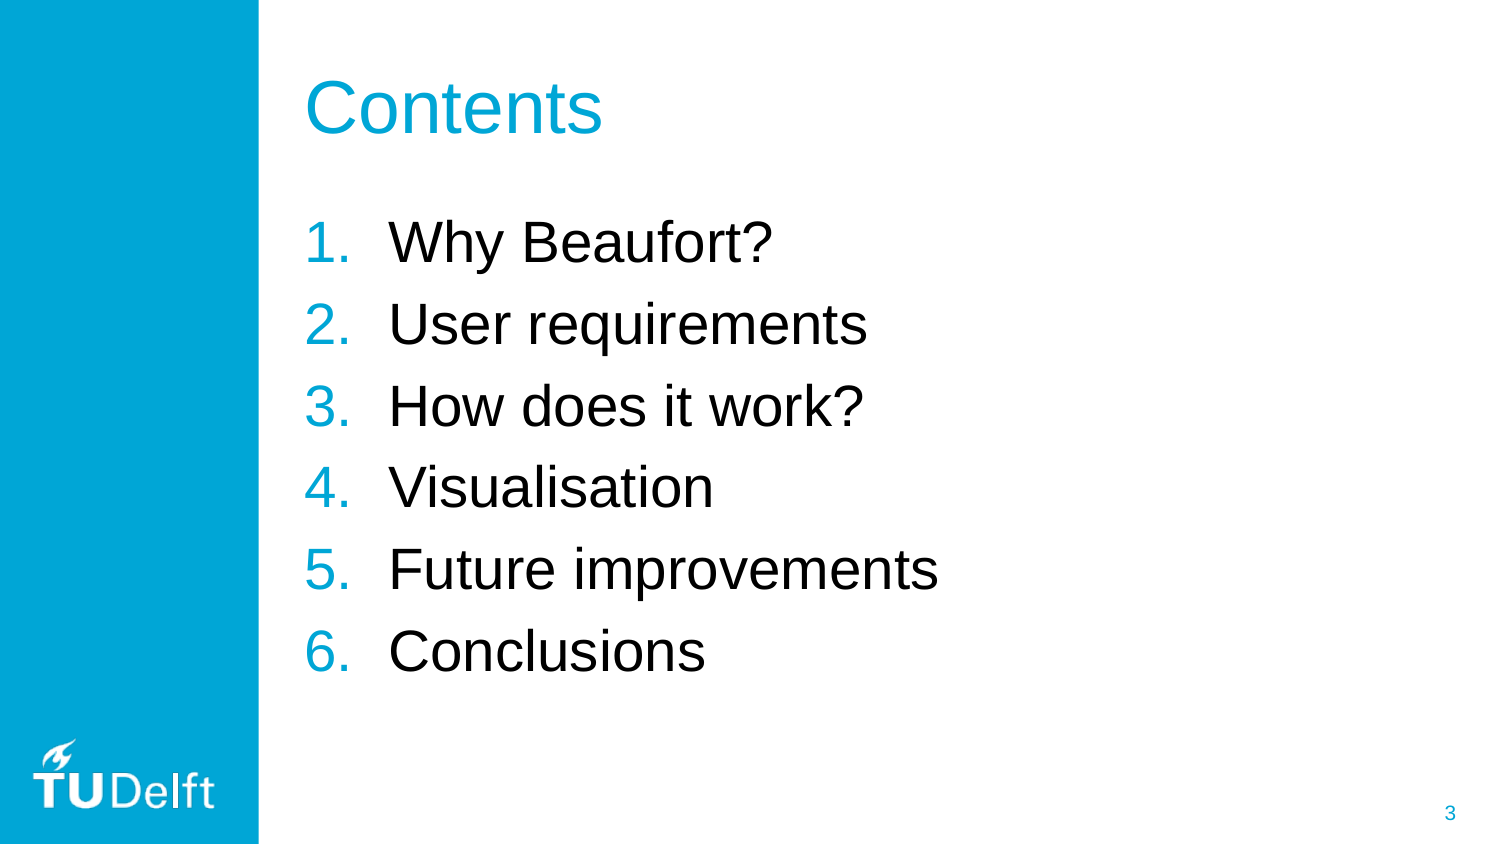

# Contents
Why Beaufort?
User requirements
How does it work?
Visualisation
Future improvements
Conclusions